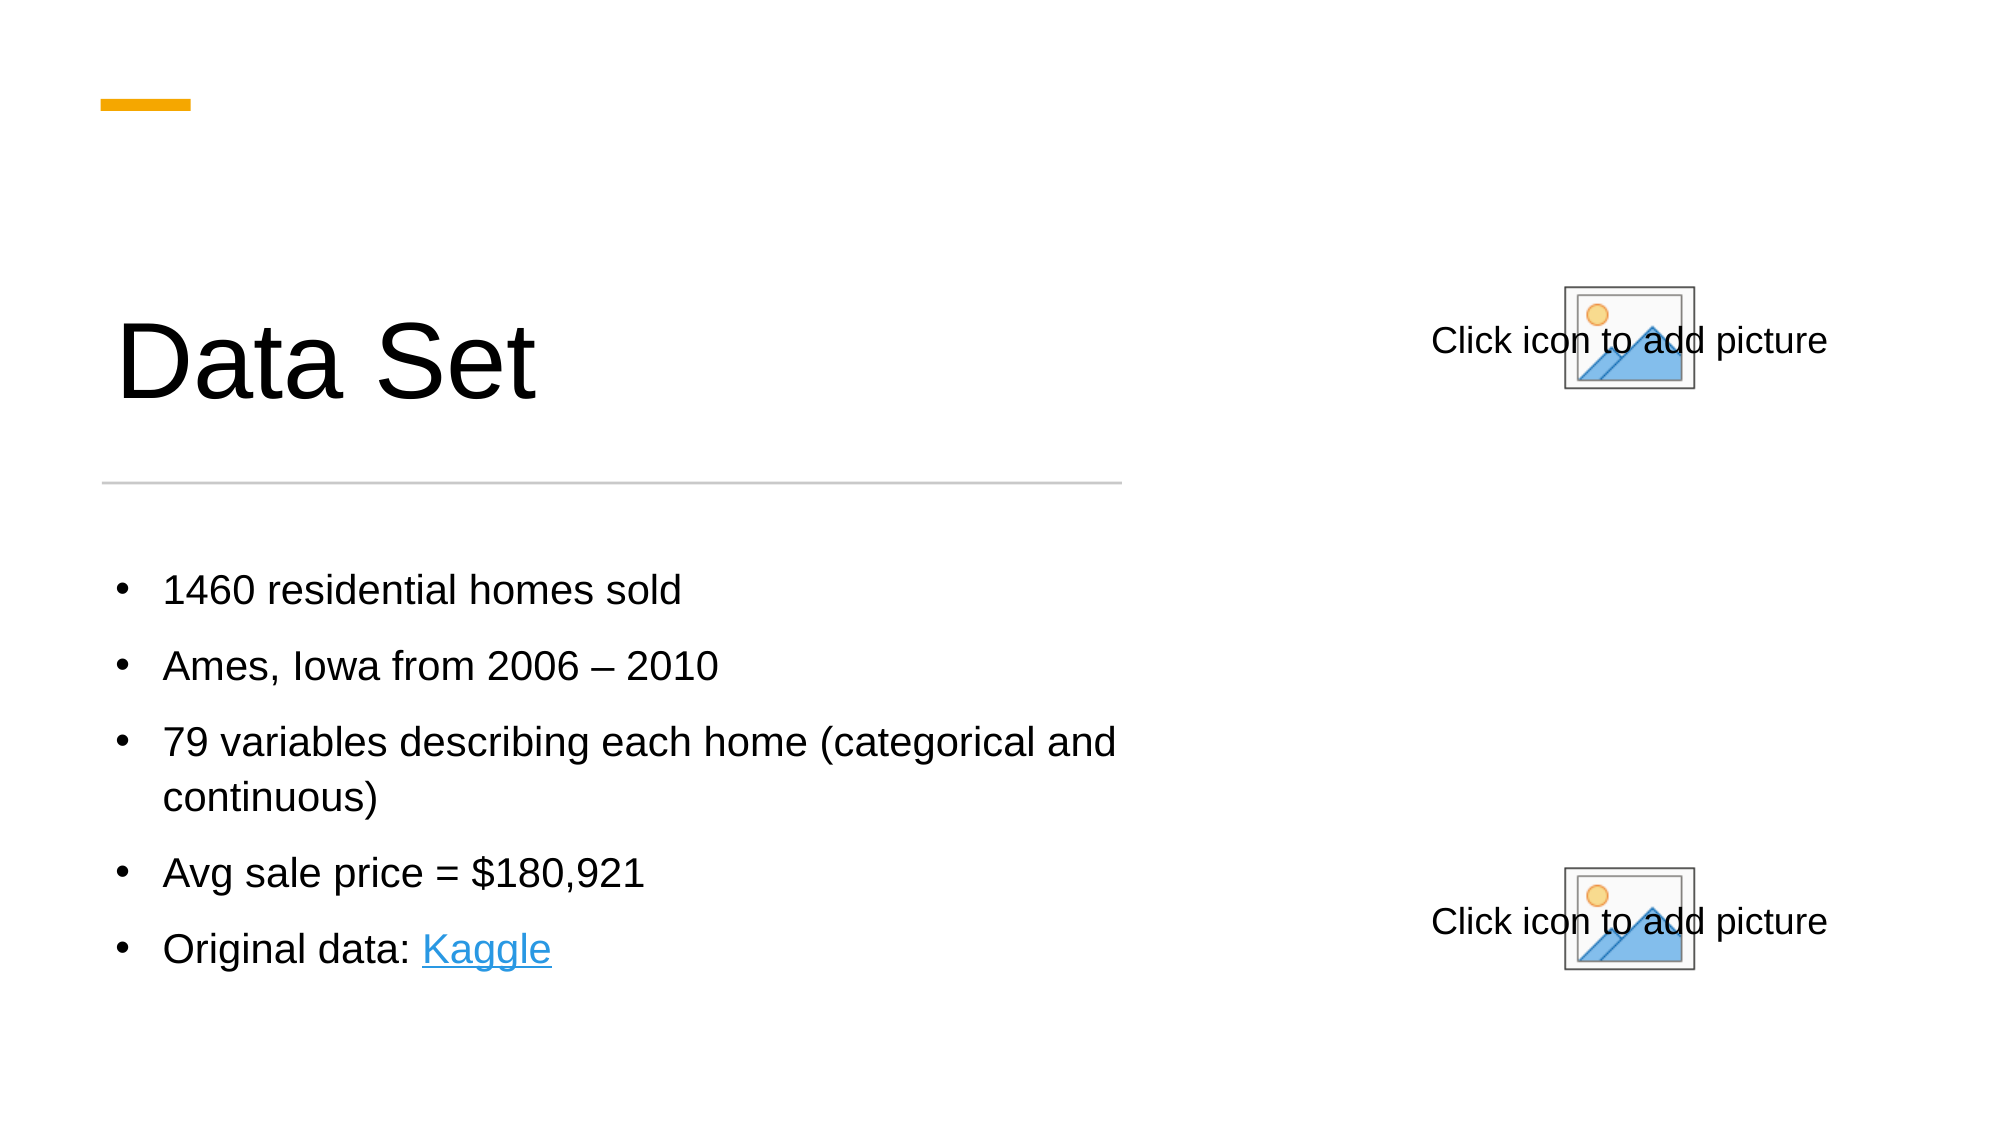

# Data Set
1460 residential homes sold
Ames, Iowa from 2006 – 2010
79 variables describing each home (categorical and continuous)
Avg sale price = $180,921
Original data: Kaggle